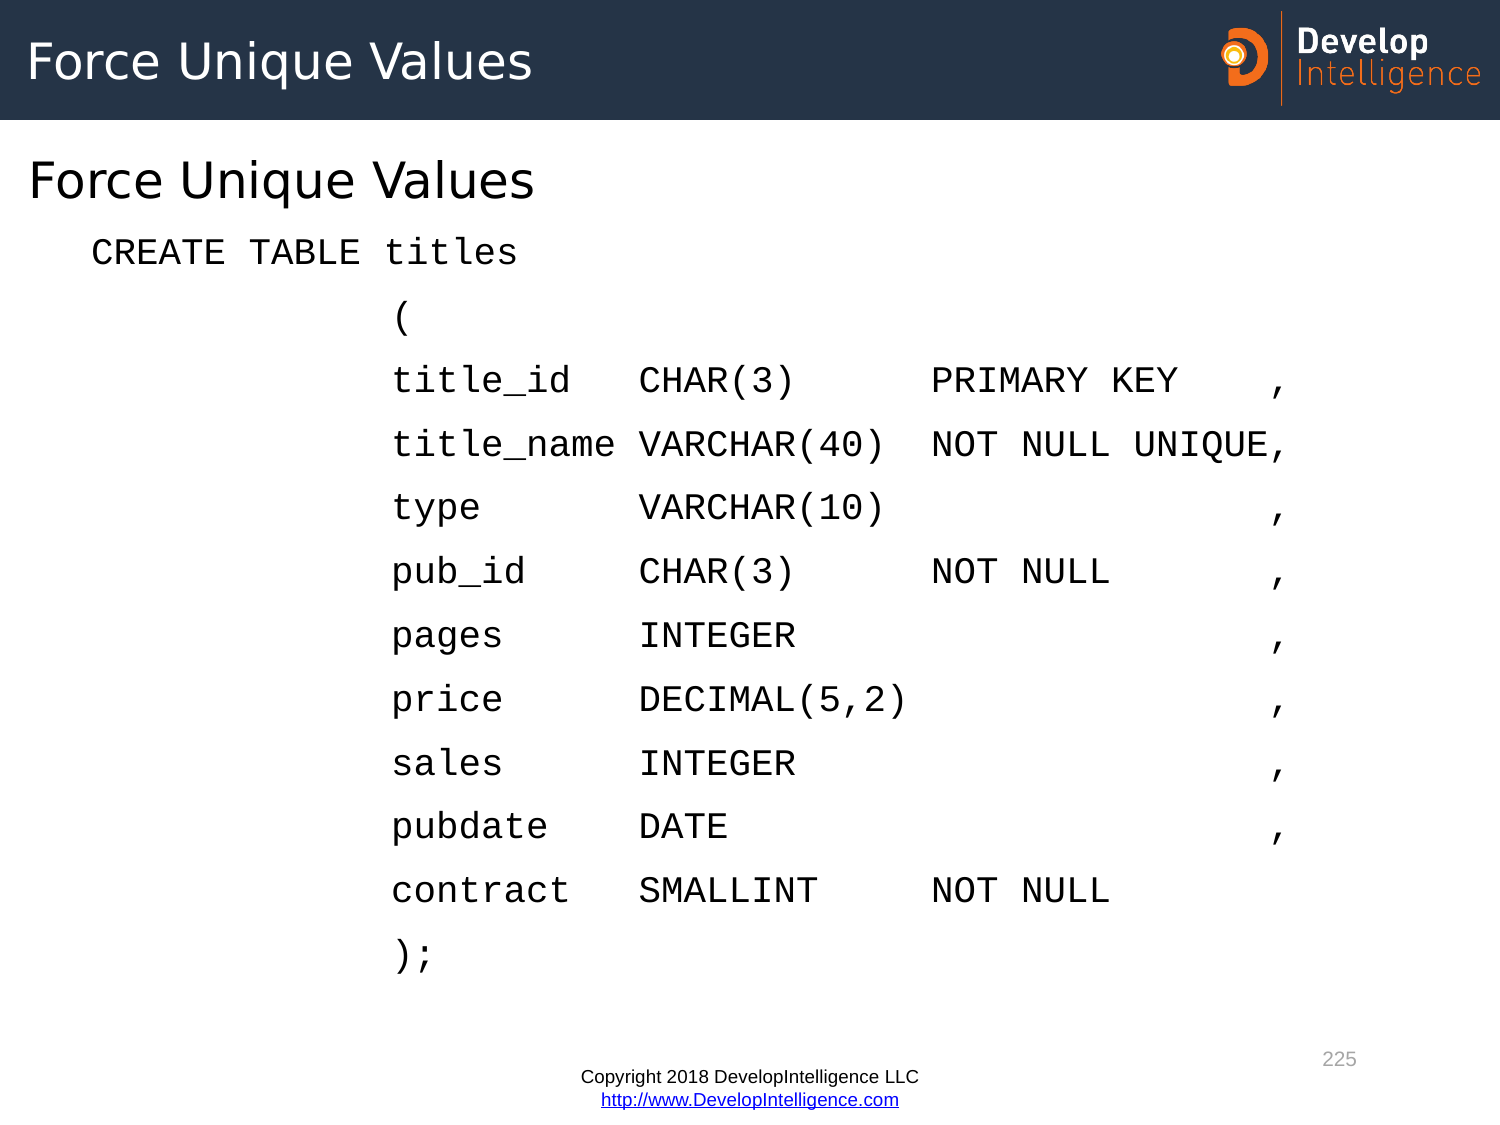

# Force Unique Values
Force Unique Values
CREATE TABLE titles
		(
		title_id   CHAR(3)      PRIMARY KEY    ,
		title_name VARCHAR(40)  NOT NULL UNIQUE,
		type       VARCHAR(10)                 ,
		pub_id     CHAR(3)      NOT NULL       ,
		pages      INTEGER                     ,
		price      DECIMAL(5,2)                ,
		sales      INTEGER                     ,
		pubdate    DATE                        ,
		contract   SMALLINT     NOT NULL
		);

225